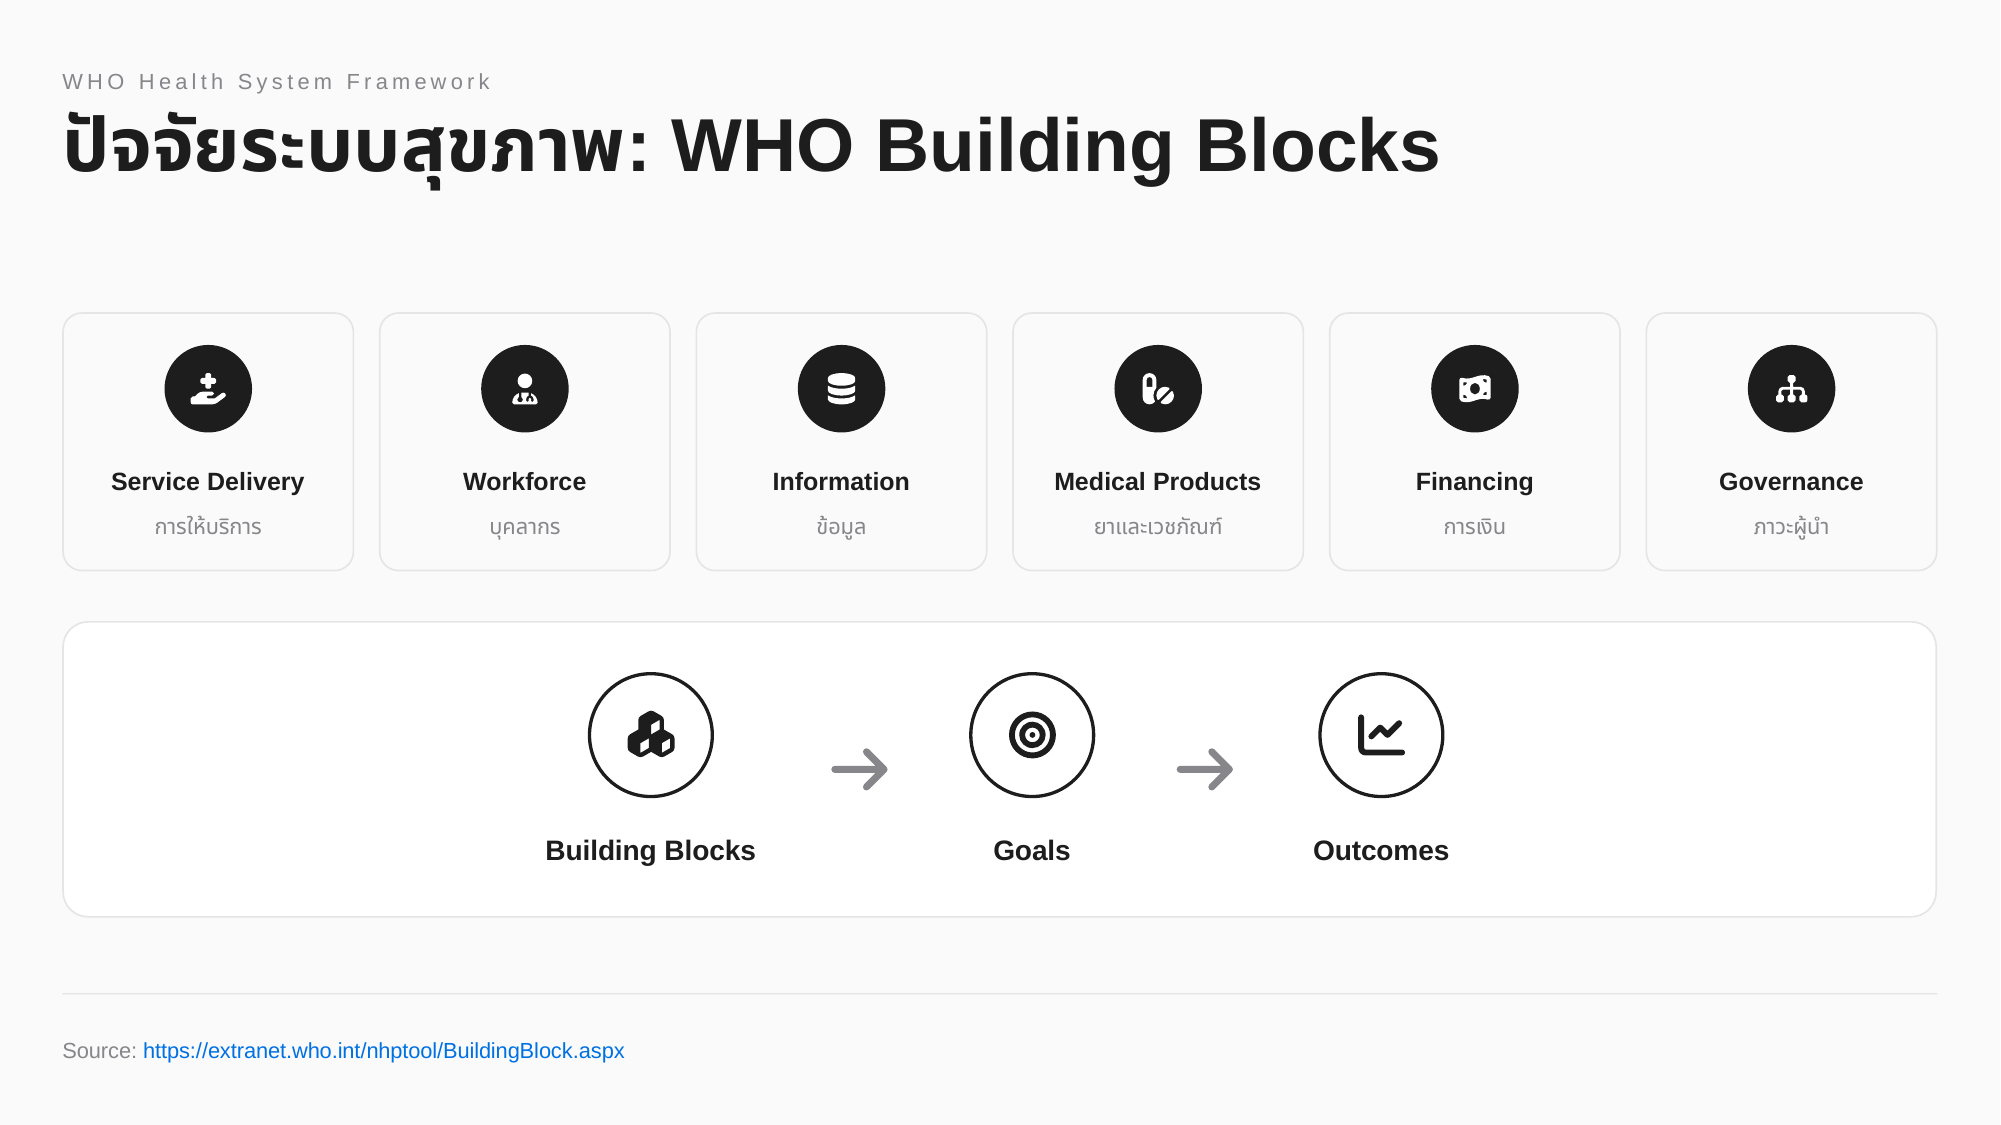

WHO Health System Framework
ปัจจัยระบบสุขภาพ: WHO Building Blocks

Service Delivery
Workforce
Information
Medical Products
Financing
Governance
การให้บริการ
บุคลากร
ข้อมูล
ยาและเวชภัณฑ์
การเงิน
ภาวะผู้นำ

Building Blocks
Goals
Outcomes

Source: https://extranet.who.int/nhptool/BuildingBlock.aspx